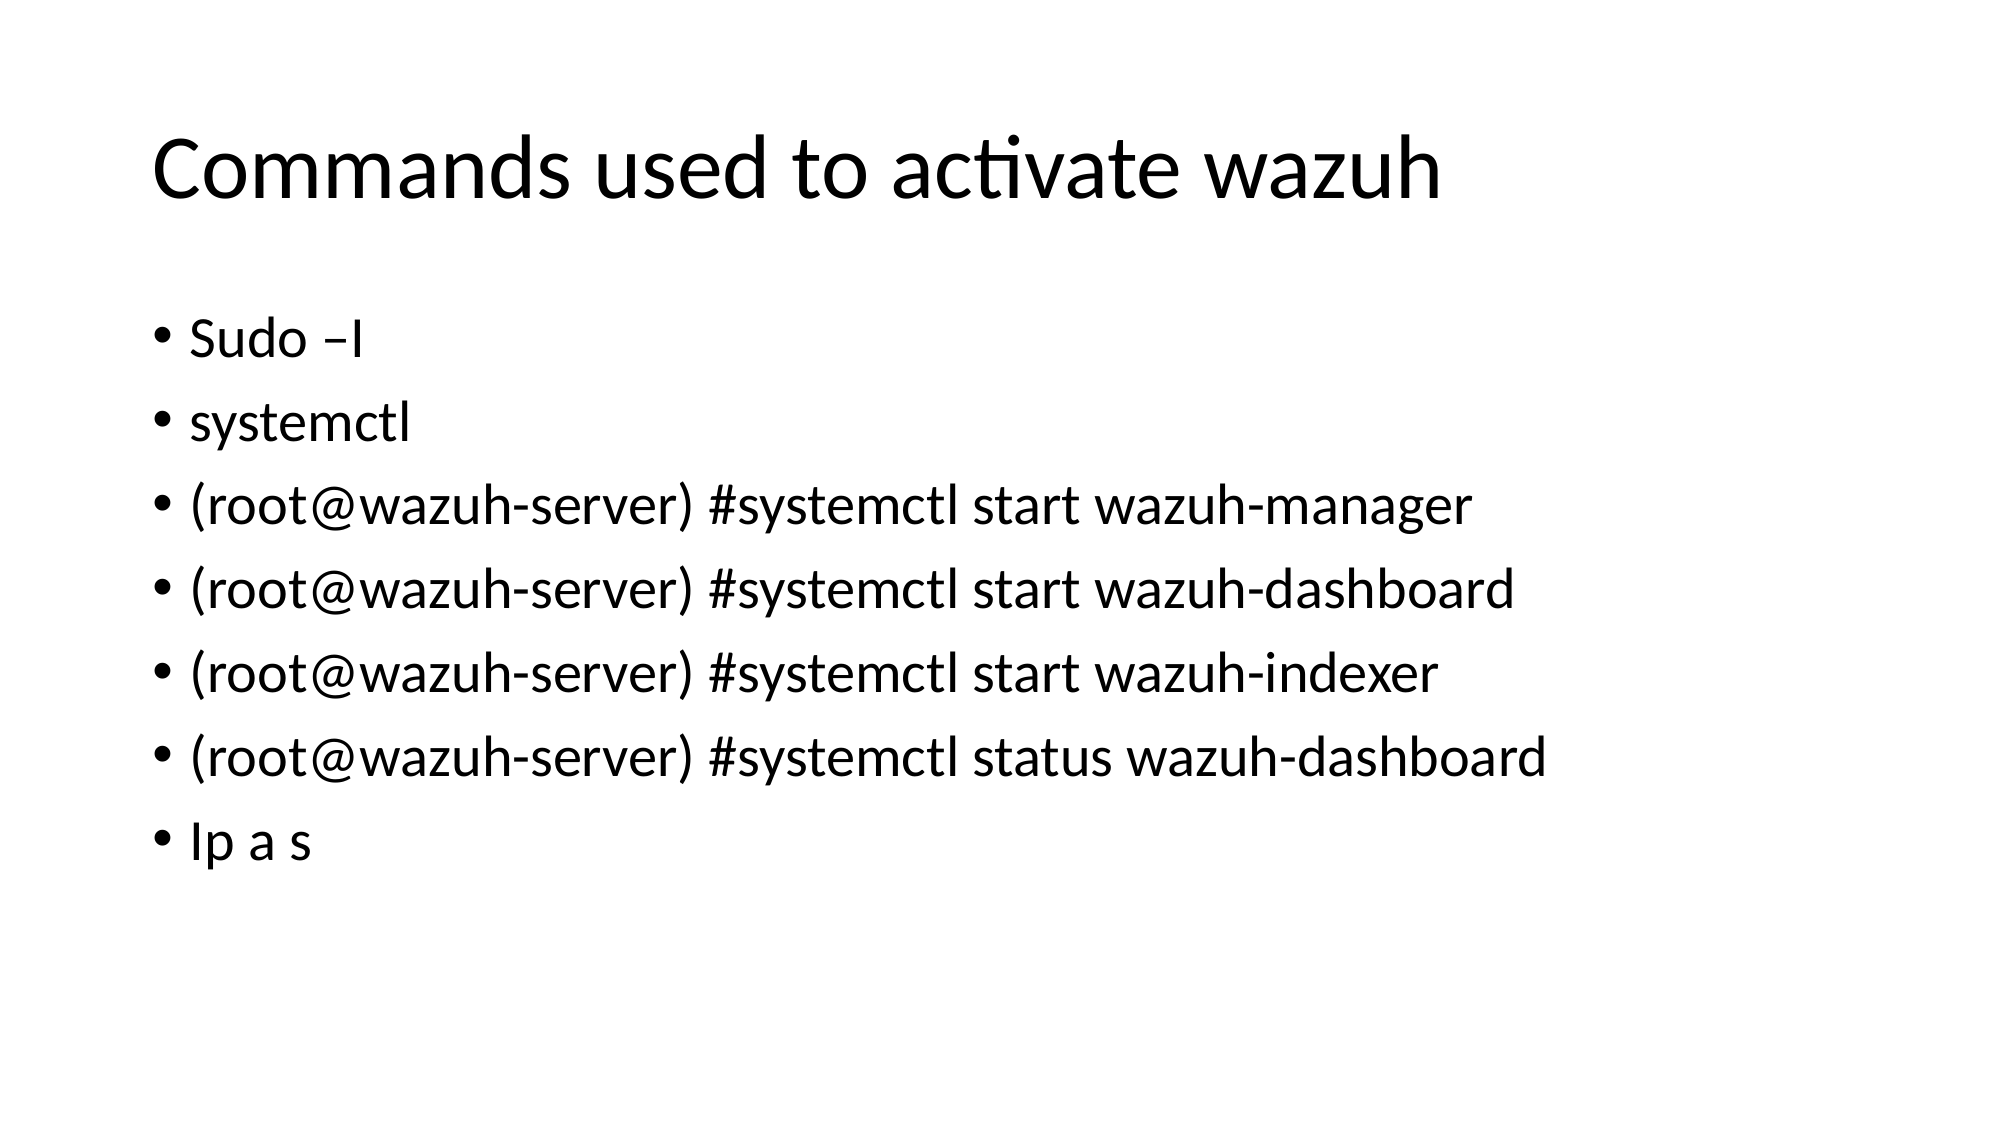

# Commands used to activate wazuh
Sudo –I
systemctl
(root@wazuh-server) #systemctl start wazuh-manager
(root@wazuh-server) #systemctl start wazuh-dashboard
(root@wazuh-server) #systemctl start wazuh-indexer
(root@wazuh-server) #systemctl status wazuh-dashboard
Ip a s